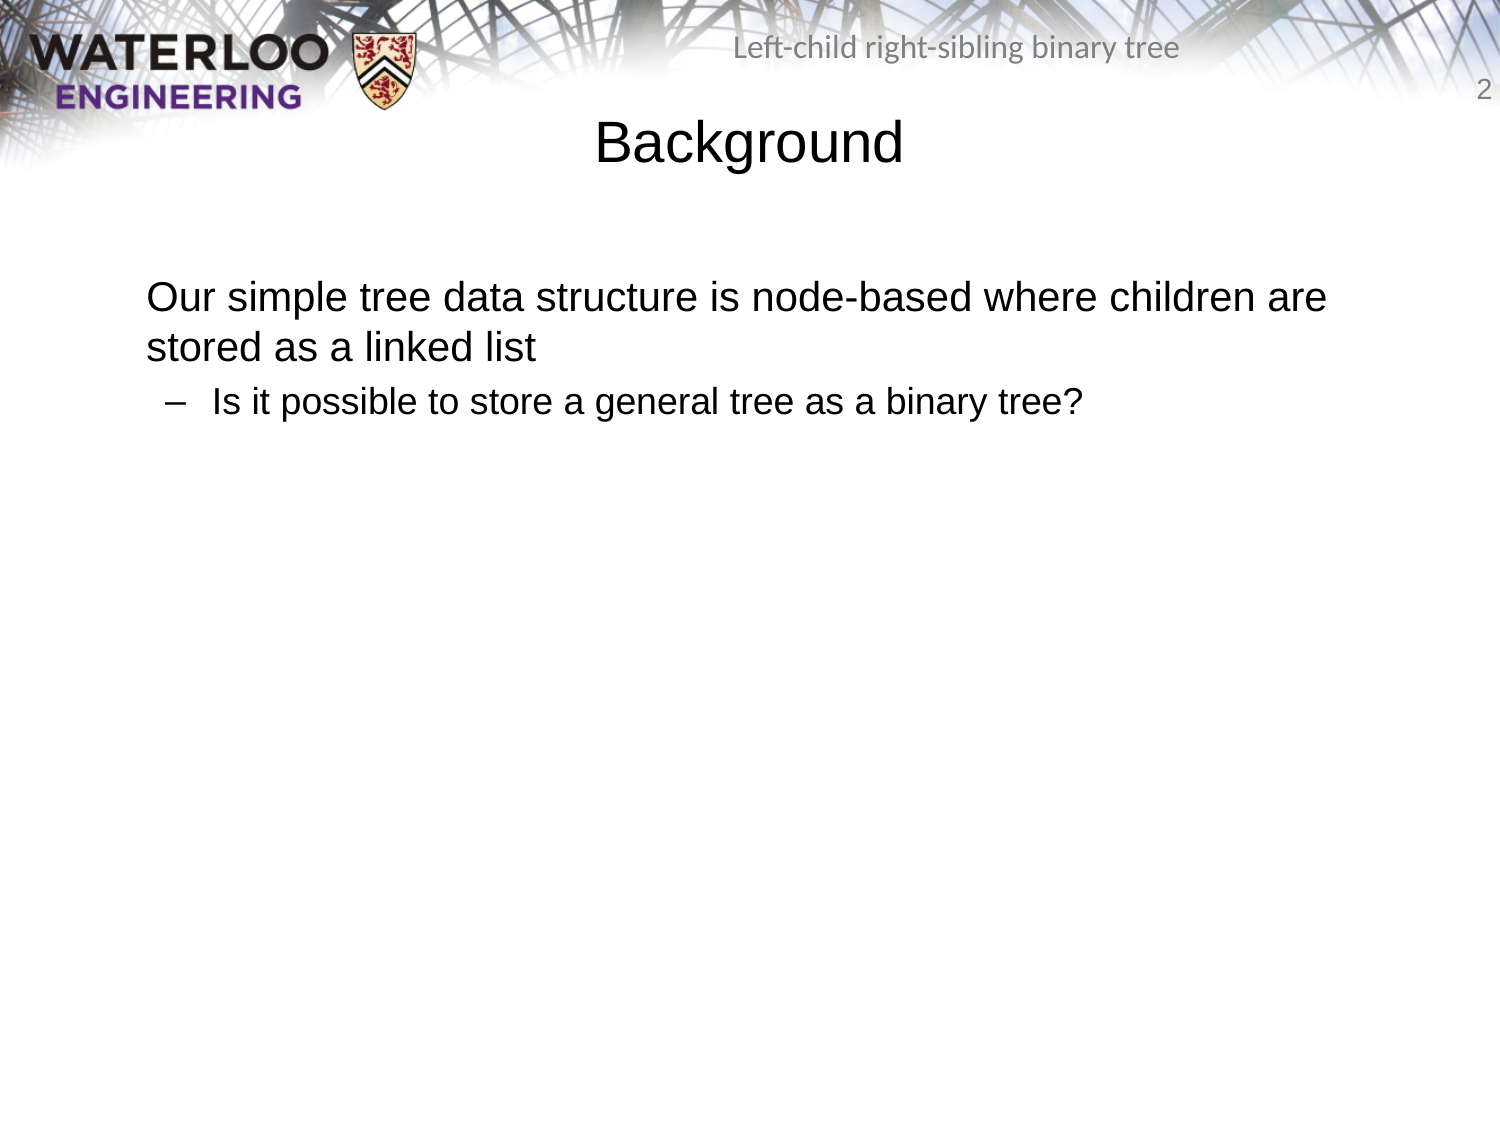

# Background
	Our simple tree data structure is node-based where children are stored as a linked list
Is it possible to store a general tree as a binary tree?